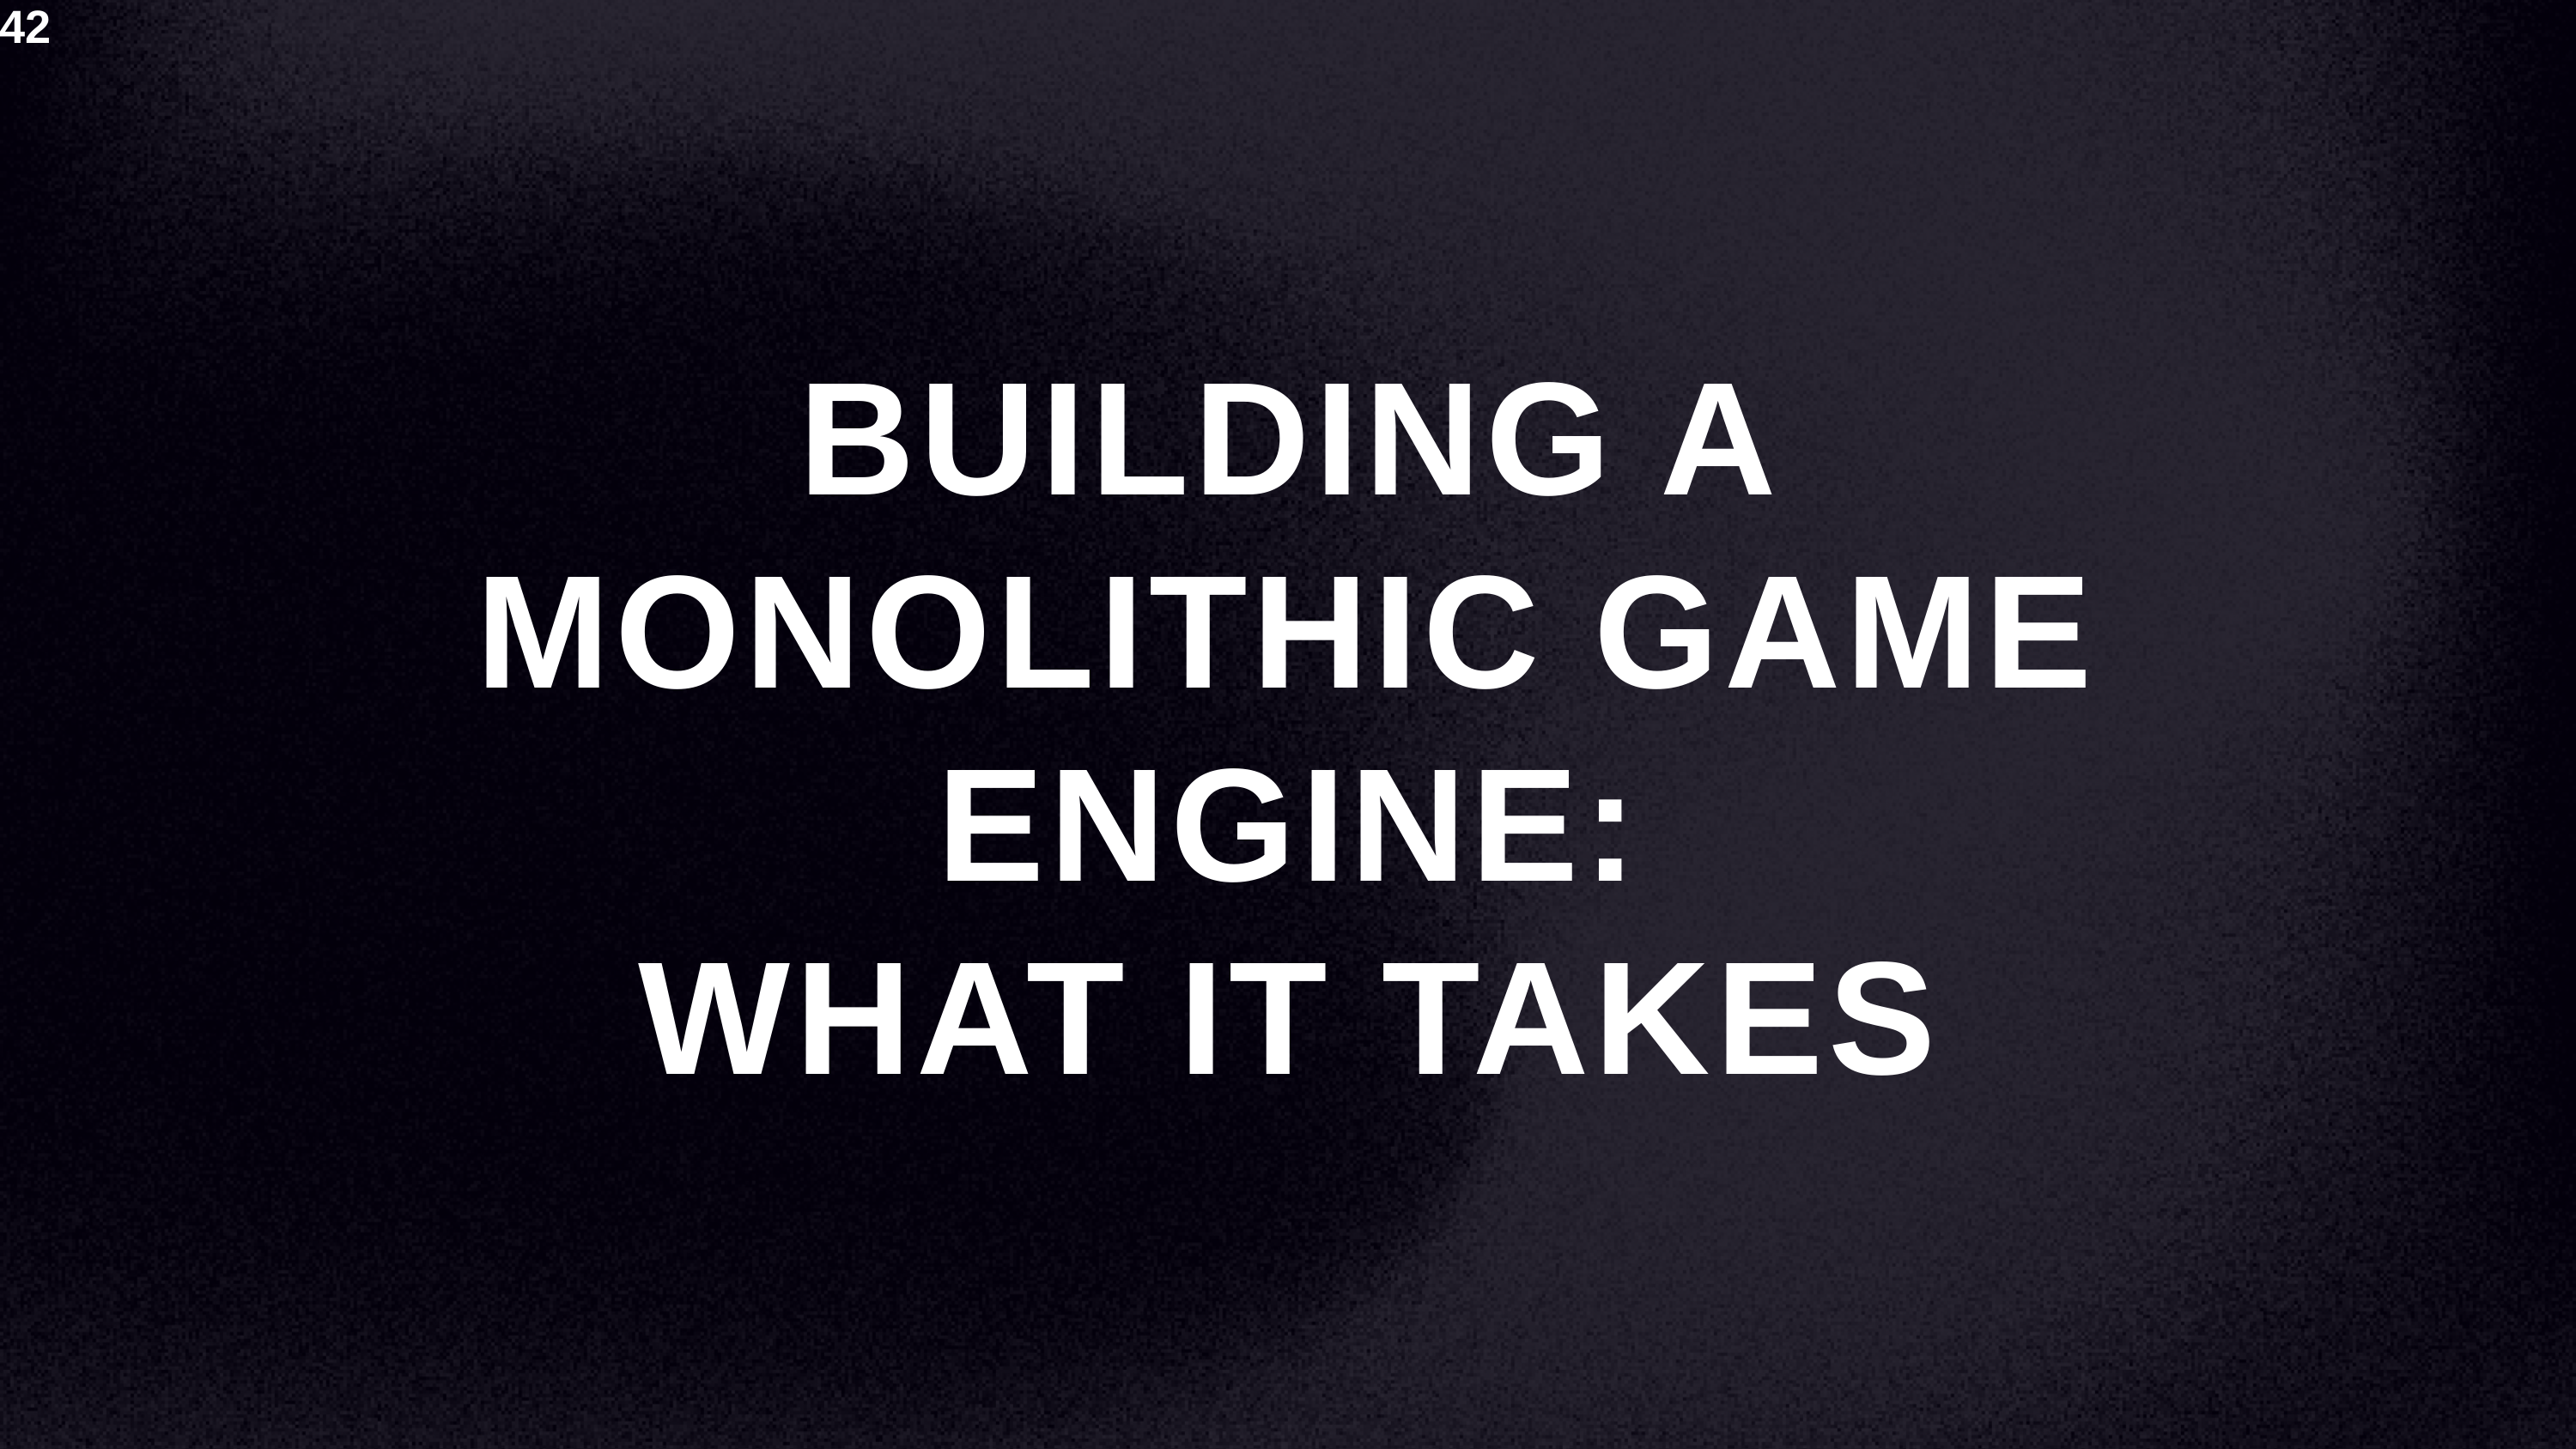

42
BUILDING A MONOLITHIC GAME ENGINE:
WHAT IT TAKES